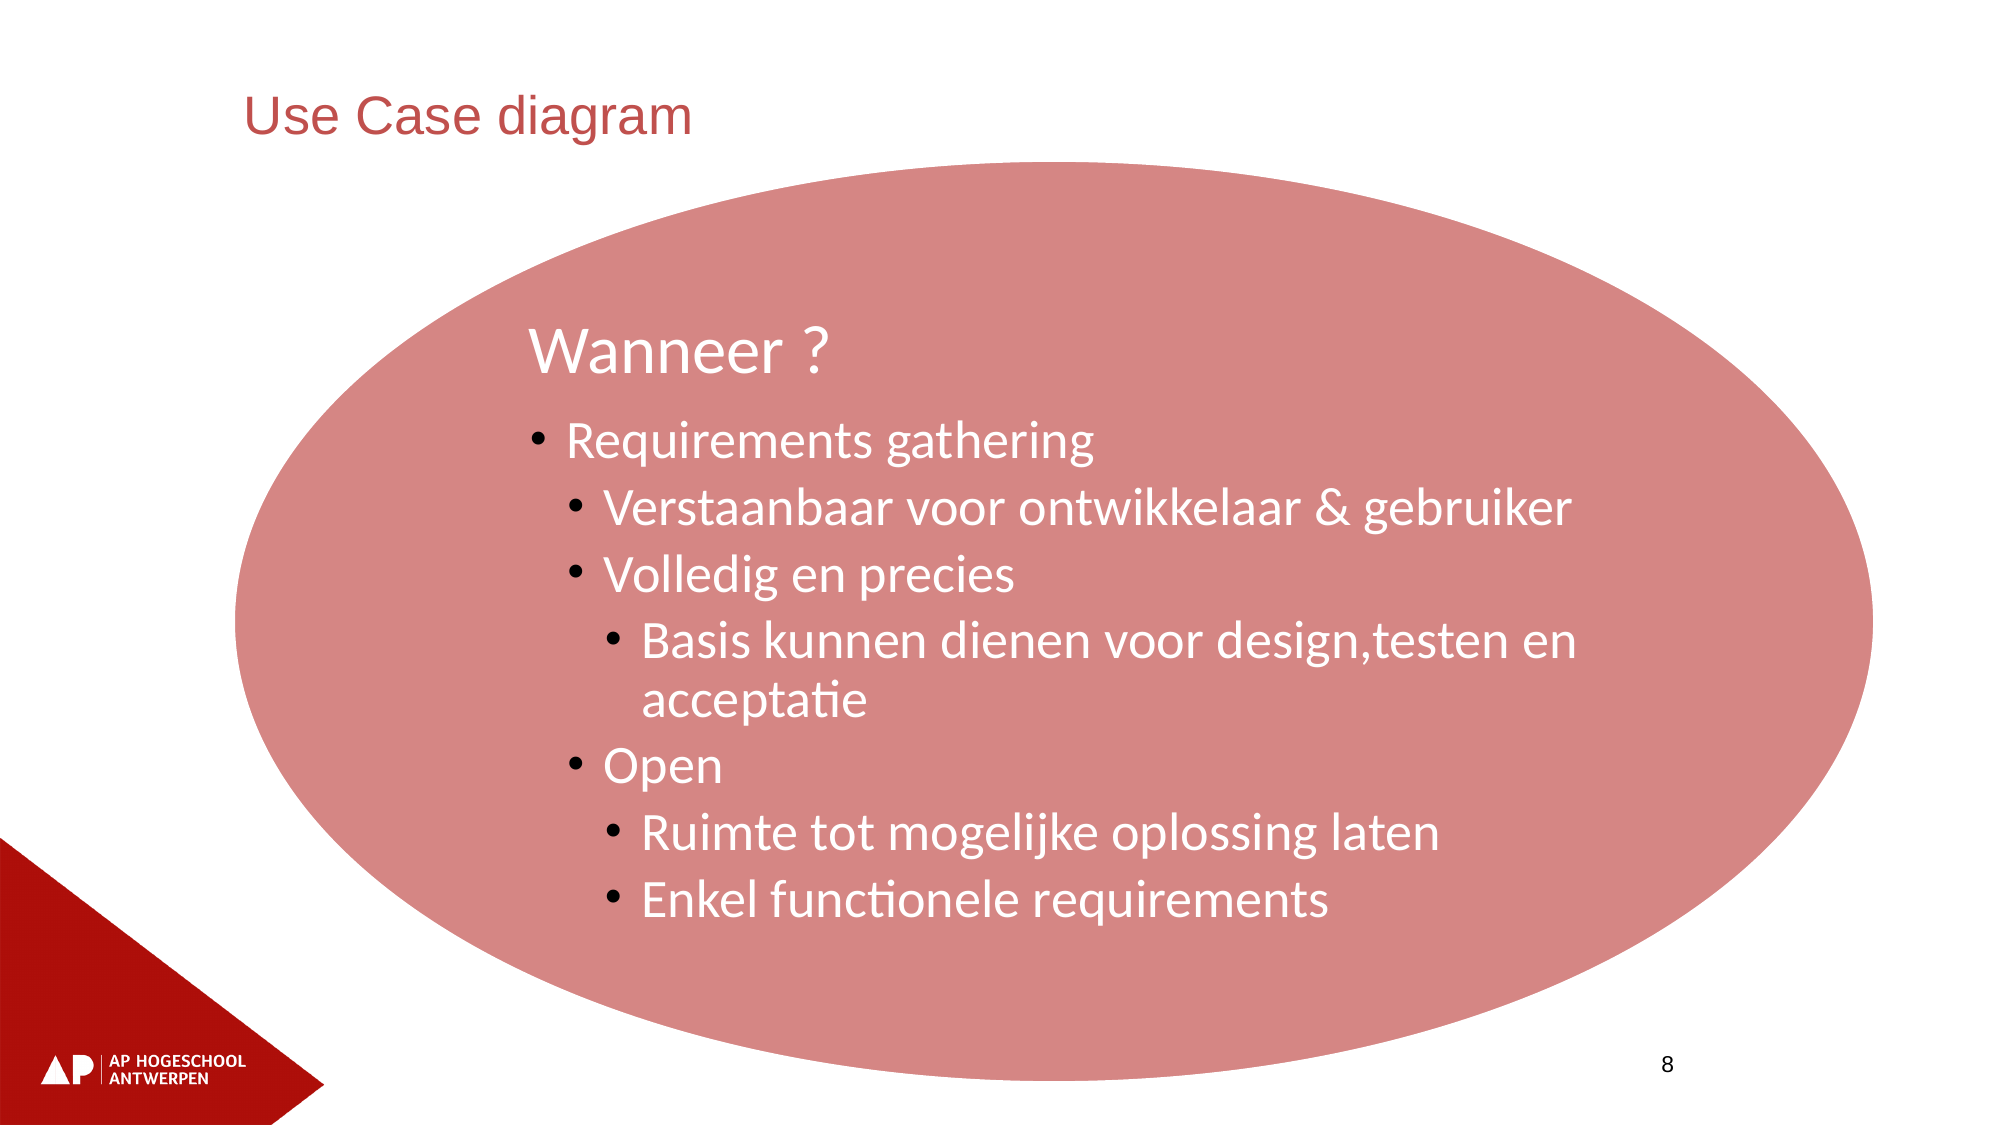

Use Case diagram
Wanneer ?
Requirements gathering
Verstaanbaar voor ontwikkelaar & gebruiker‏
Volledig en precies
Basis kunnen dienen voor design,testen en acceptatie
Open
Ruimte tot mogelijke oplossing laten
Enkel functionele requirements
8